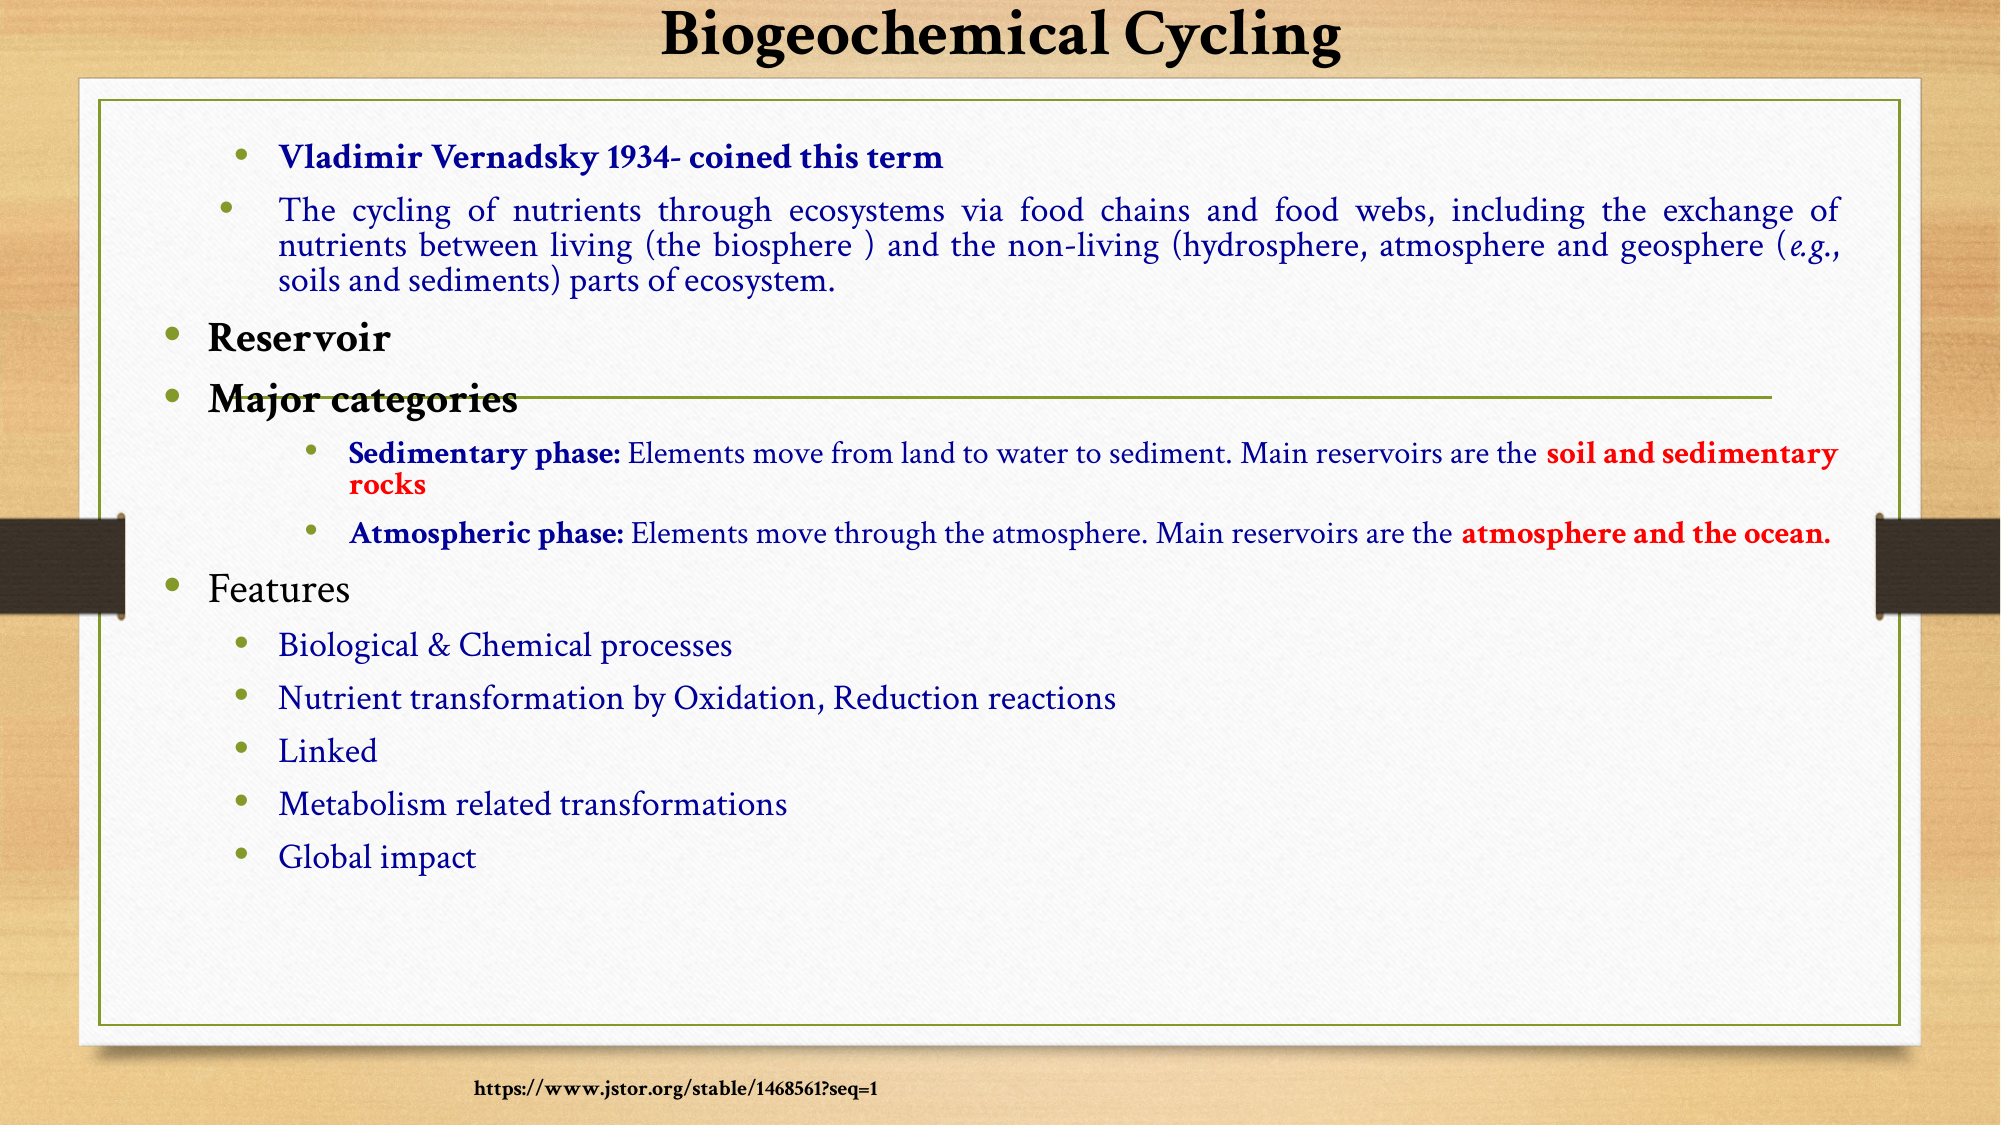

# Biogeochemical Cycling
Vladimir Vernadsky 1934- coined this term
The cycling of nutrients through ecosystems via food chains and food webs, including the exchange of nutrients between living (the biosphere ) and the non-living (hydrosphere, atmosphere and geosphere (e.g., soils and sediments) parts of ecosystem.
Reservoir
Major categories
Sedimentary phase: Elements move from land to water to sediment. Main reservoirs are the soil and sedimentary rocks
Atmospheric phase: Elements move through the atmosphere. Main reservoirs are the atmosphere and the ocean.
Features
Biological & Chemical processes
Nutrient transformation by Oxidation, Reduction reactions
Linked
Metabolism related transformations
Global impact

https://www.jstor.org/stable/1468561?seq=1